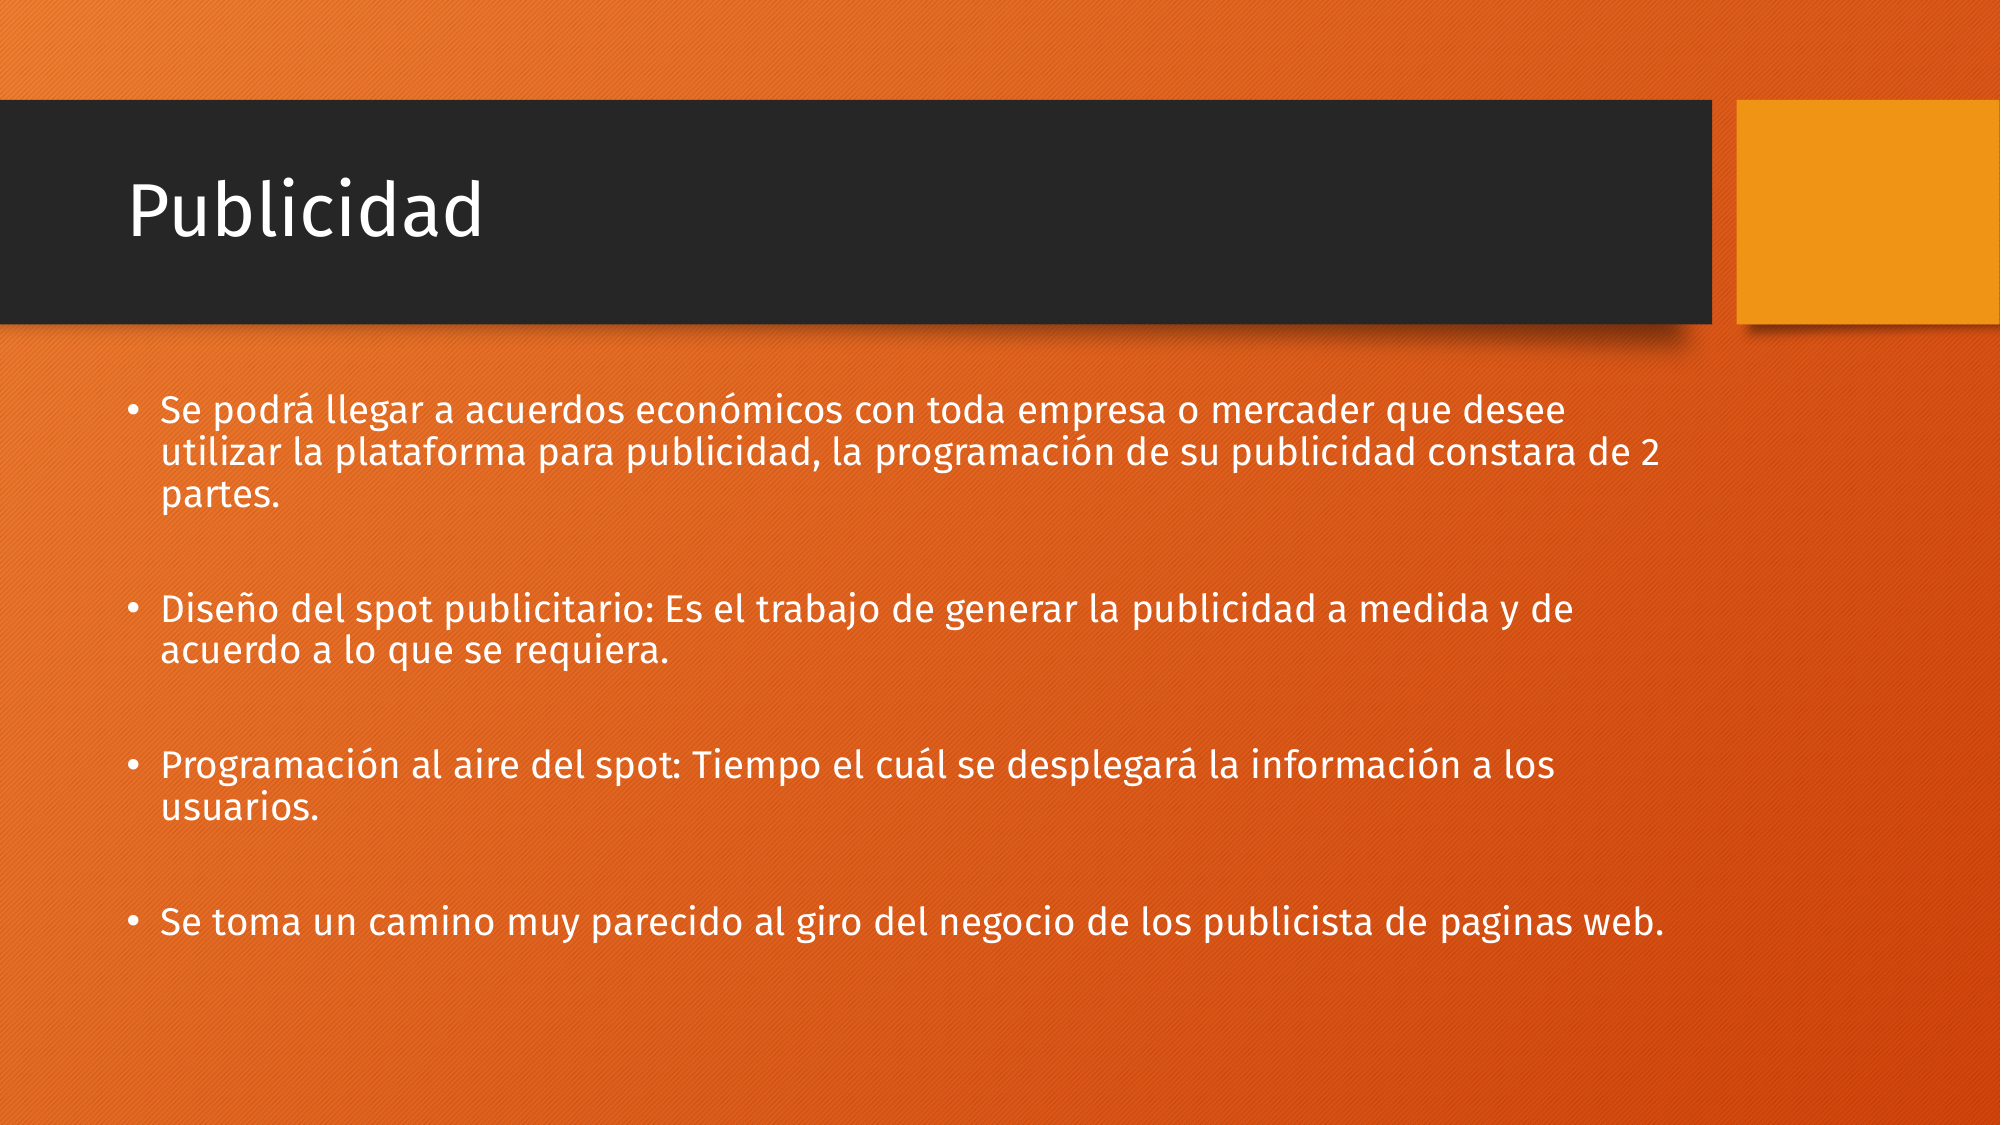

# Publicidad
Se podrá llegar a acuerdos económicos con toda empresa o mercader que desee utilizar la plataforma para publicidad, la programación de su publicidad constara de 2 partes.

Diseño del spot publicitario: Es el trabajo de generar la publicidad a medida y de acuerdo a lo que se requiera.

Programación al aire del spot: Tiempo el cuál se desplegará la información a los usuarios.

Se toma un camino muy parecido al giro del negocio de los publicista de paginas web.